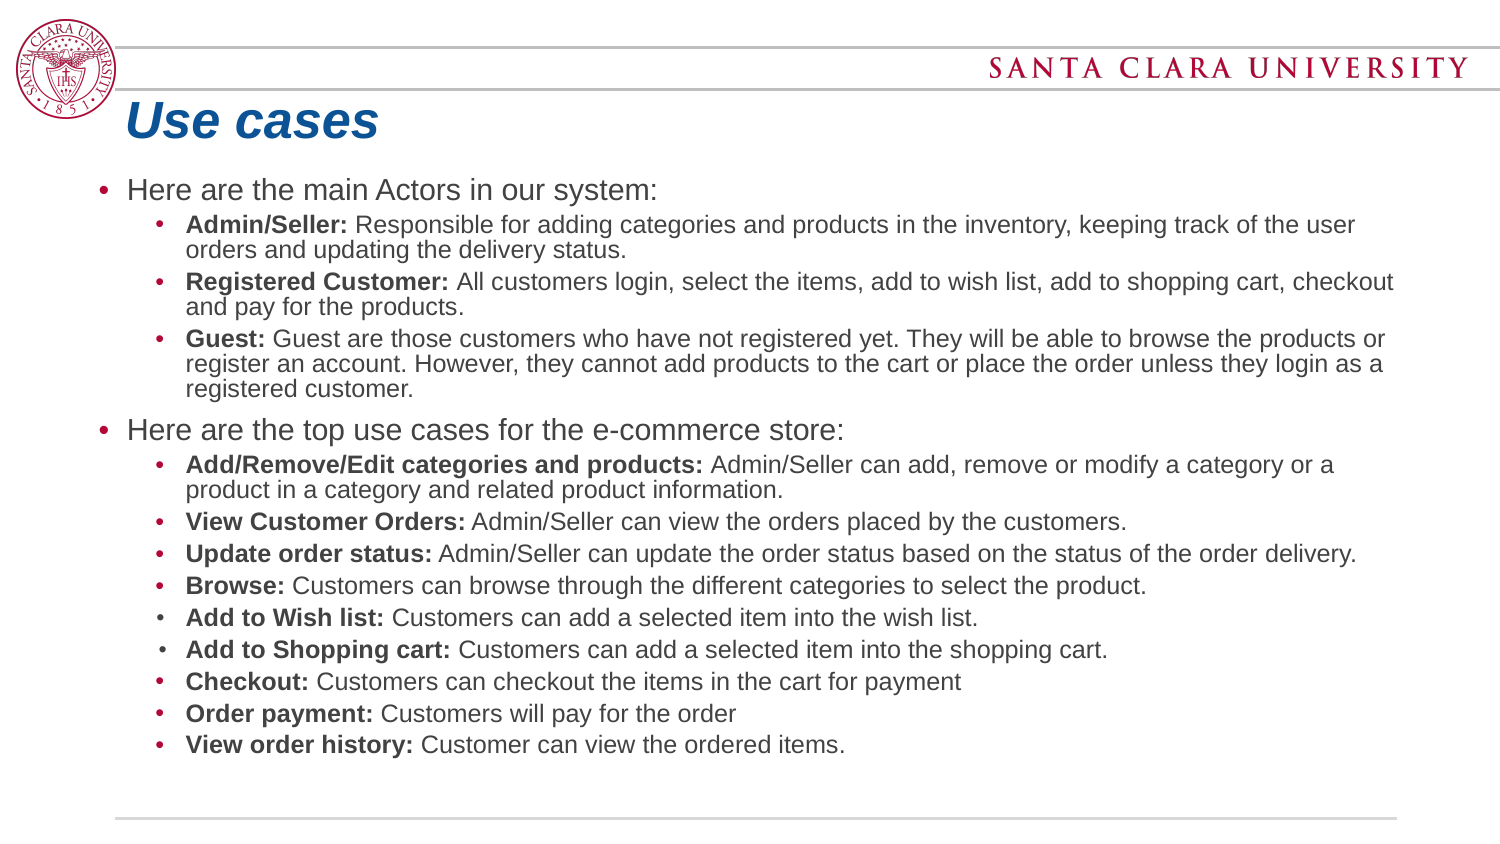

# Use cases
Here are the main Actors in our system:
Admin/Seller: Responsible for adding categories and products in the inventory, keeping track of the user orders and updating the delivery status.
Registered Customer: All customers login, select the items, add to wish list, add to shopping cart, checkout and pay for the products.
Guest: Guest are those customers who have not registered yet. They will be able to browse the products or register an account. However, they cannot add products to the cart or place the order unless they login as a registered customer.
Here are the top use cases for the e-commerce store:
Add/Remove/Edit categories and products: Admin/Seller can add, remove or modify a category or a product in a category and related product information.
View Customer Orders: Admin/Seller can view the orders placed by the customers.
Update order status: Admin/Seller can update the order status based on the status of the order delivery.
Browse: Customers can browse through the different categories to select the product.
Add to Wish list: Customers can add a selected item into the wish list.
Add to Shopping cart: Customers can add a selected item into the shopping cart.
Checkout: Customers can checkout the items in the cart for payment
Order payment: Customers will pay for the order
View order history: Customer can view the ordered items.